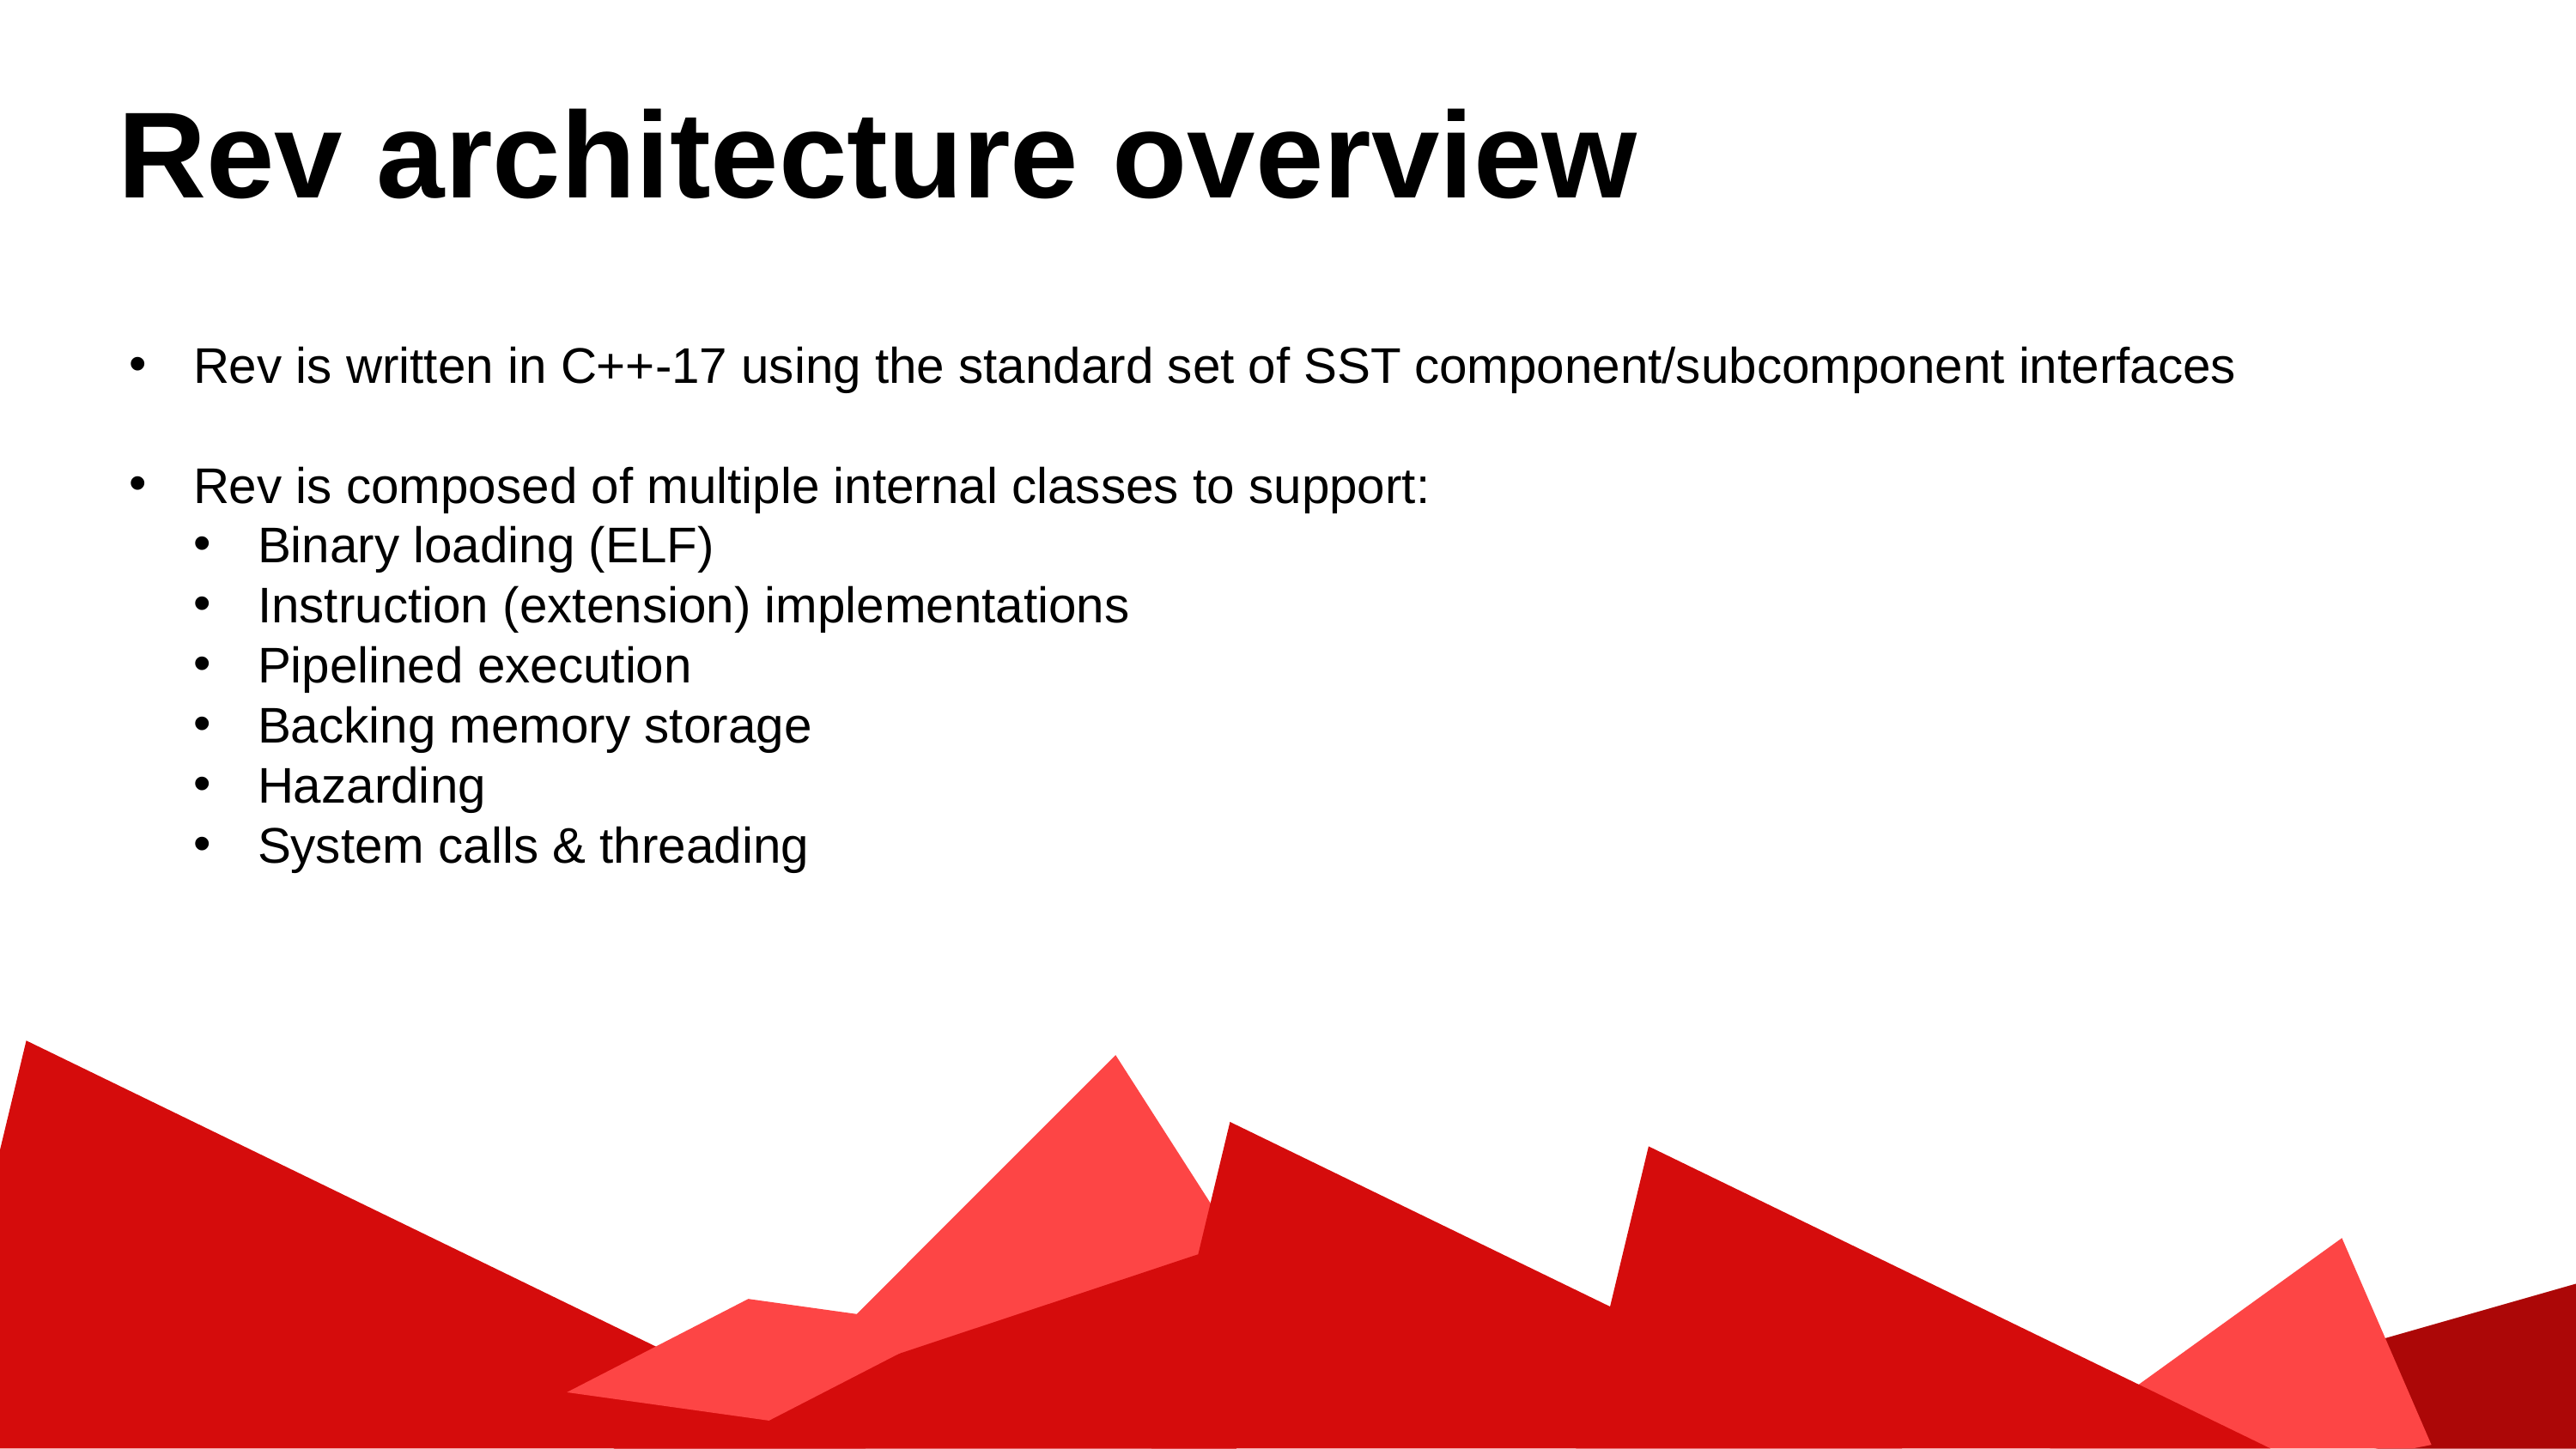

# Rev architecture overview
Rev is written in C++-17 using the standard set of SST component/subcomponent interfaces

Rev is composed of multiple internal classes to support:
Binary loading (ELF)
Instruction (extension) implementations
Pipelined execution
Backing memory storage
Hazarding
System calls & threading